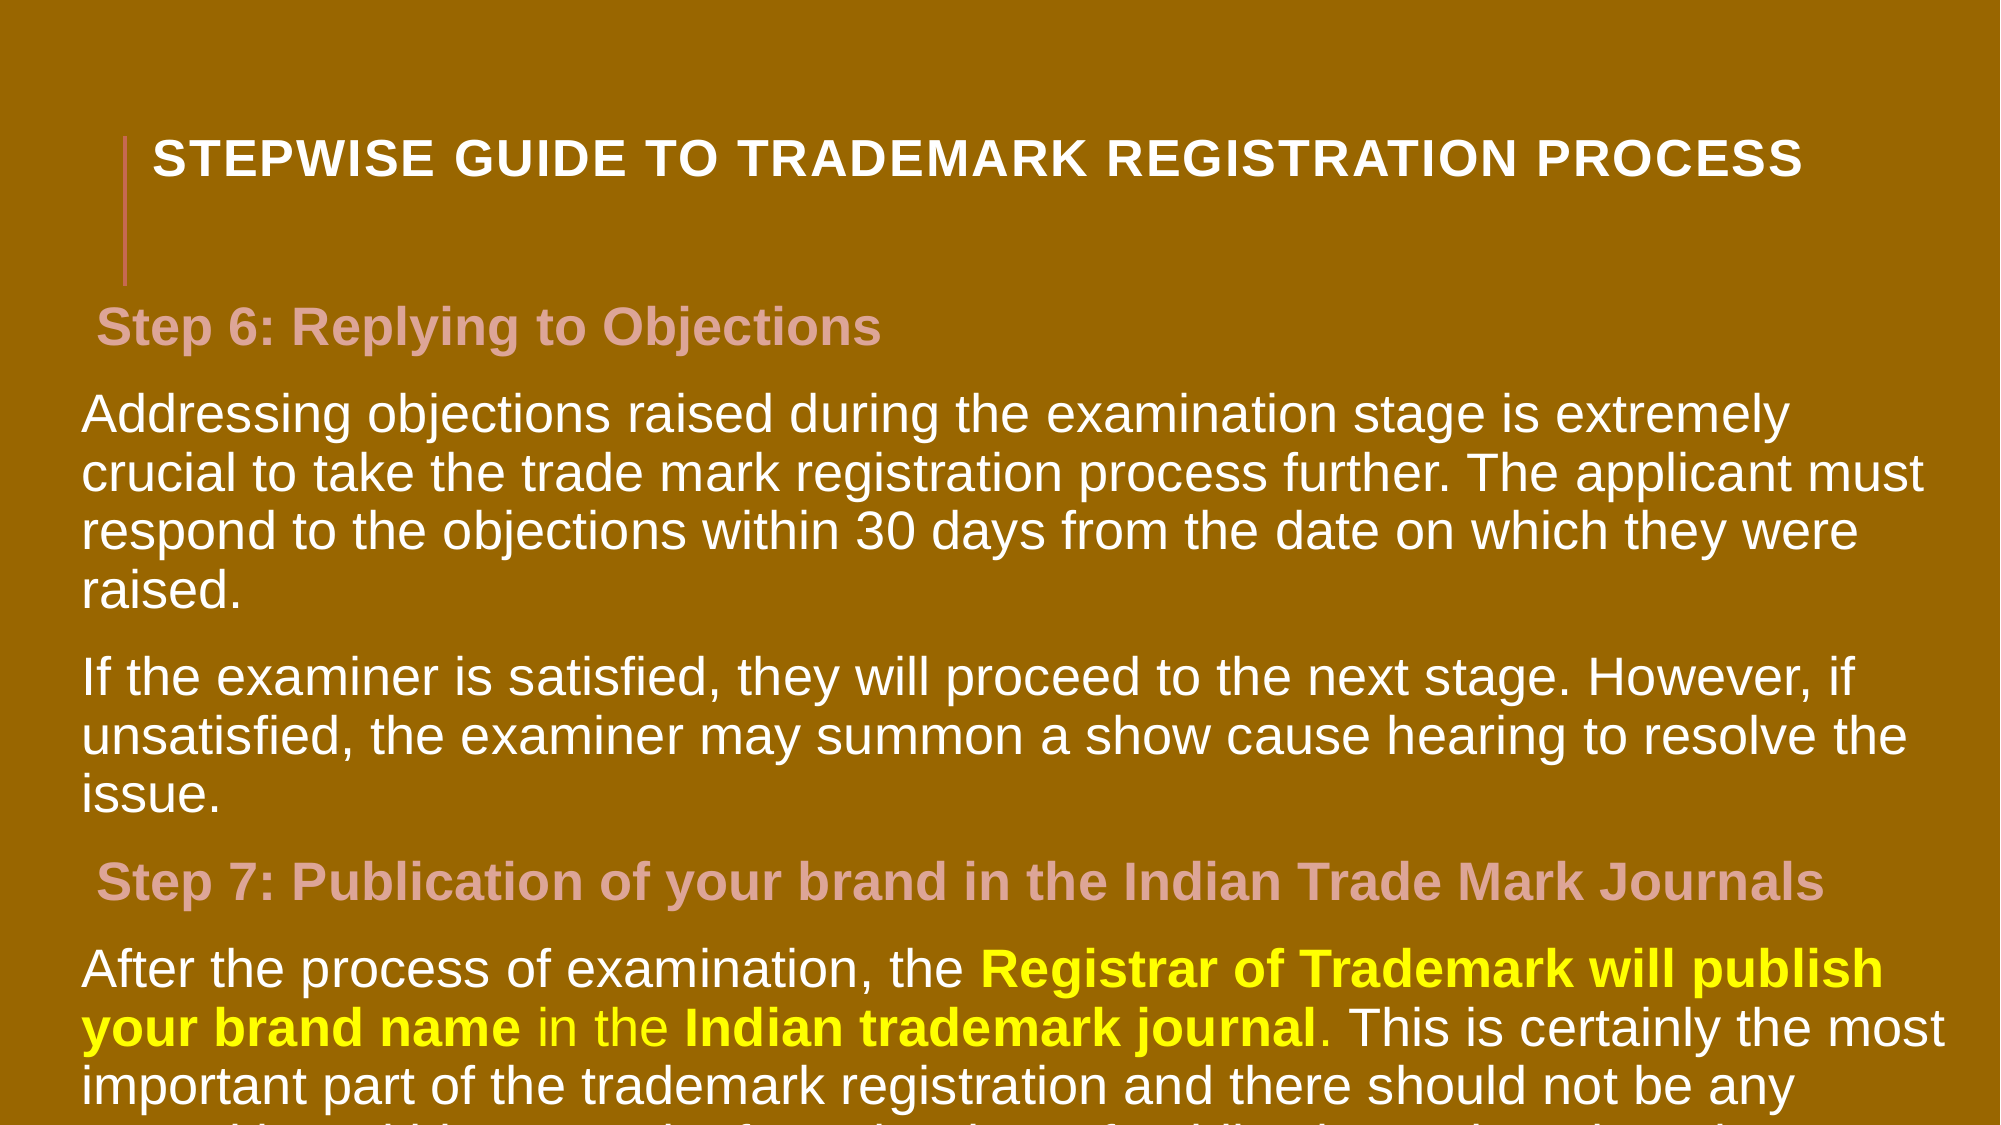

# Stepwise Guide to Trademark Registration Process
Step 6: Replying to Objections
Addressing objections raised during the examination stage is extremely crucial to take the trade mark registration process further. The applicant must respond to the objections within 30 days from the date on which they were raised.
If the examiner is satisfied, they will proceed to the next stage. However, if unsatisfied, the examiner may summon a show cause hearing to resolve the issue.
Step 7: Publication of your brand in the Indian Trade Mark Journals
After the process of examination, the Registrar of Trademark will publish your brand name in the Indian trademark journal. This is certainly the most important part of the trademark registration and there should not be any opposition within 4 months from the date of publication. When there is no opposition, the Registrar of Trademark will proceed towards issuance of Trademark Registration Certificate.